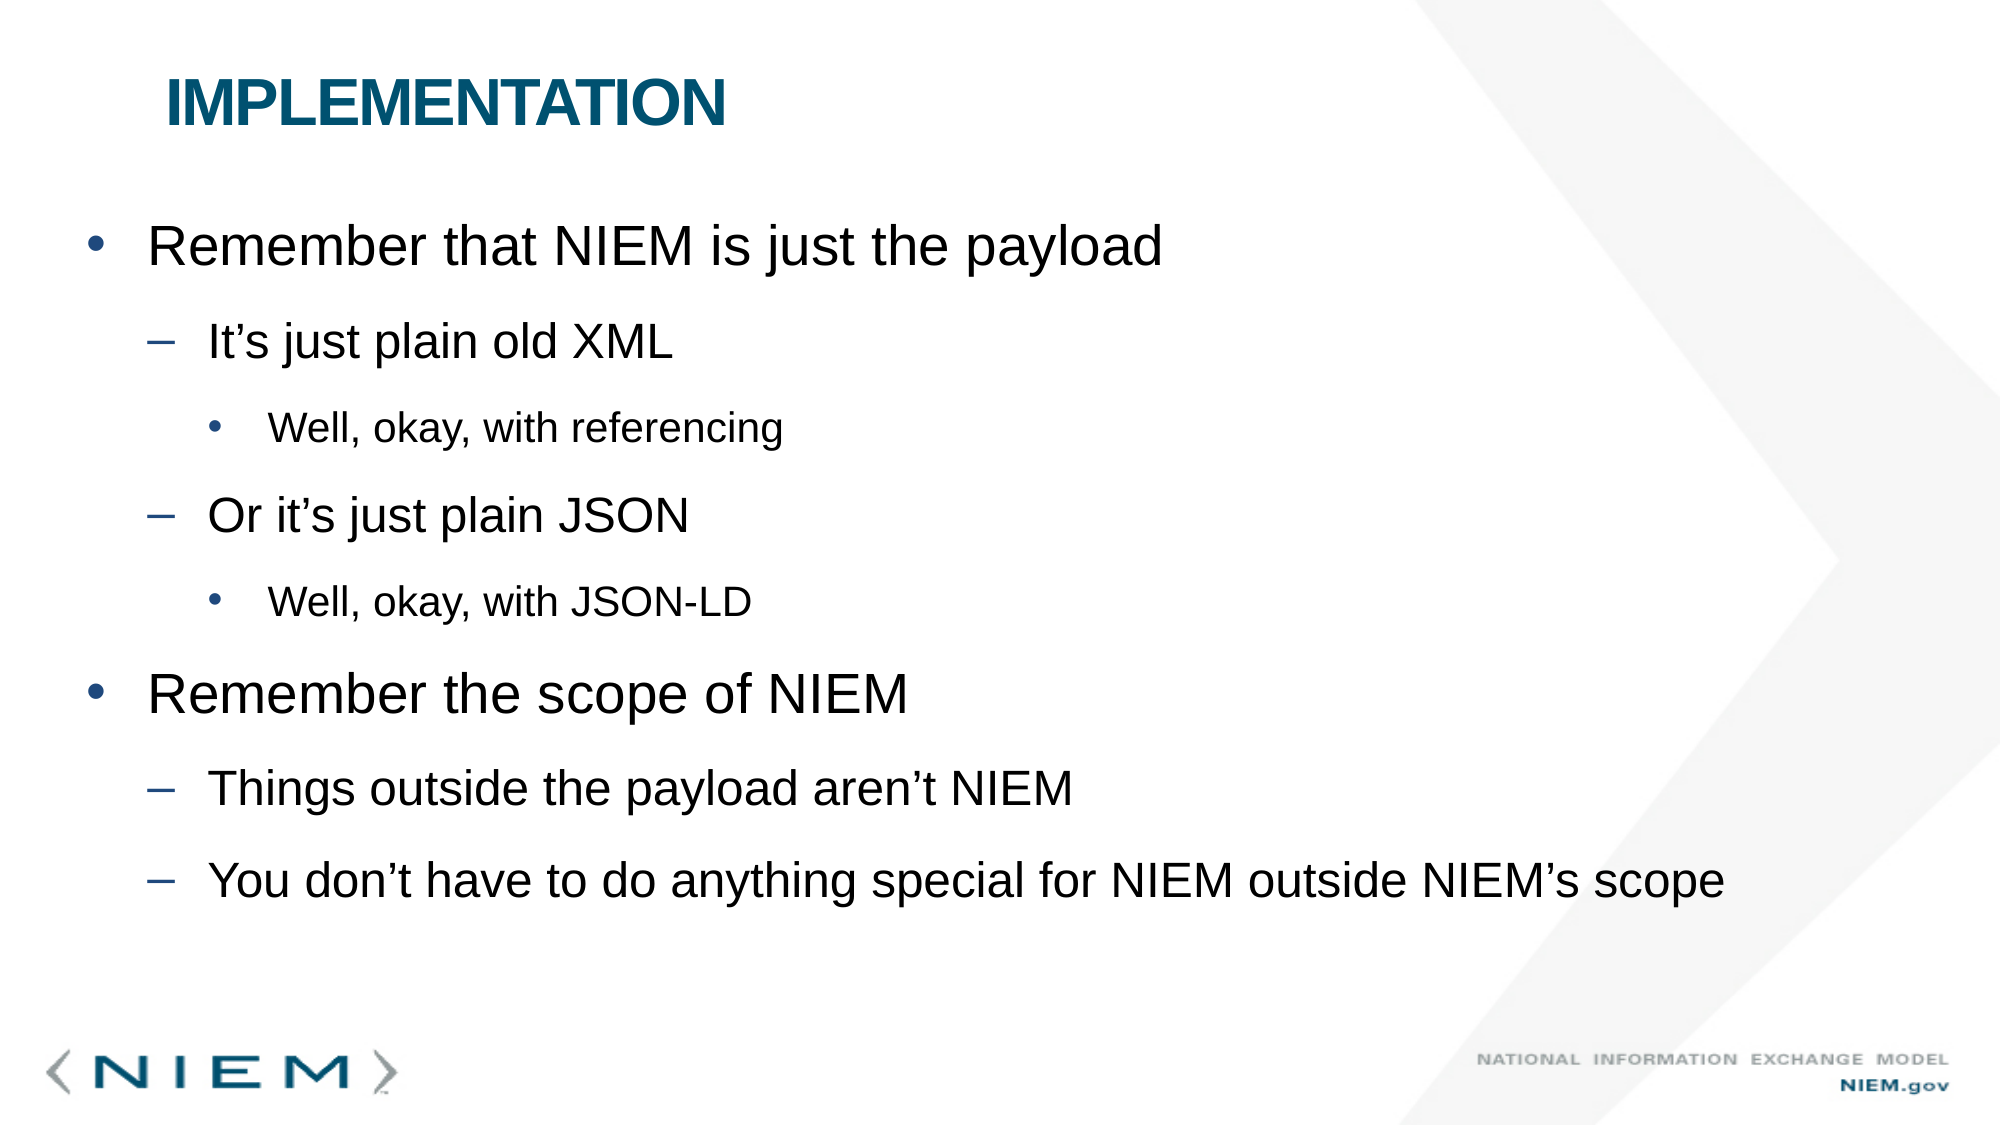

# Implementation
Remember that NIEM is just the payload
It’s just plain old XML
Well, okay, with referencing
Or it’s just plain JSON
Well, okay, with JSON-LD
Remember the scope of NIEM
Things outside the payload aren’t NIEM
You don’t have to do anything special for NIEM outside NIEM’s scope